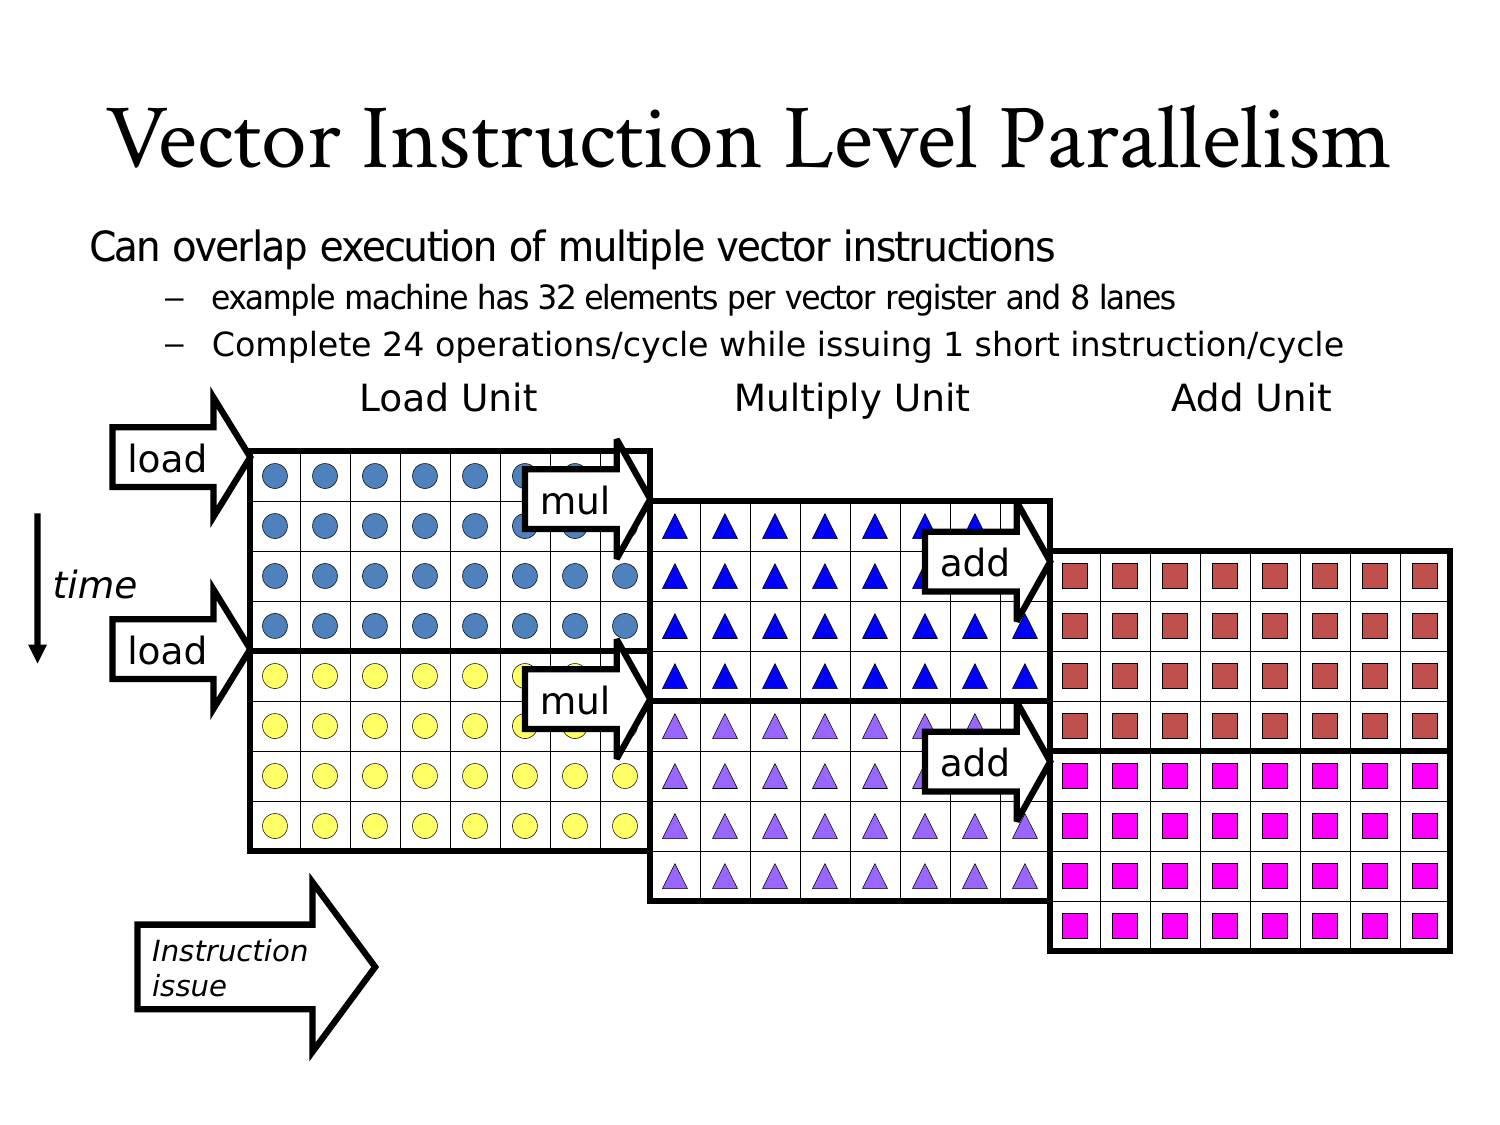

# Vector Instruction Level Parallelism
Can overlap execution of multiple vector instructions
example machine has 32 elements per vector register and 8 lanes
Complete 24 operations/cycle while issuing 1 short instruction/cycle

Load Unit
Multiply Unit
Add Unit
load

mul

add

time
load

mul

add

Instruction issue